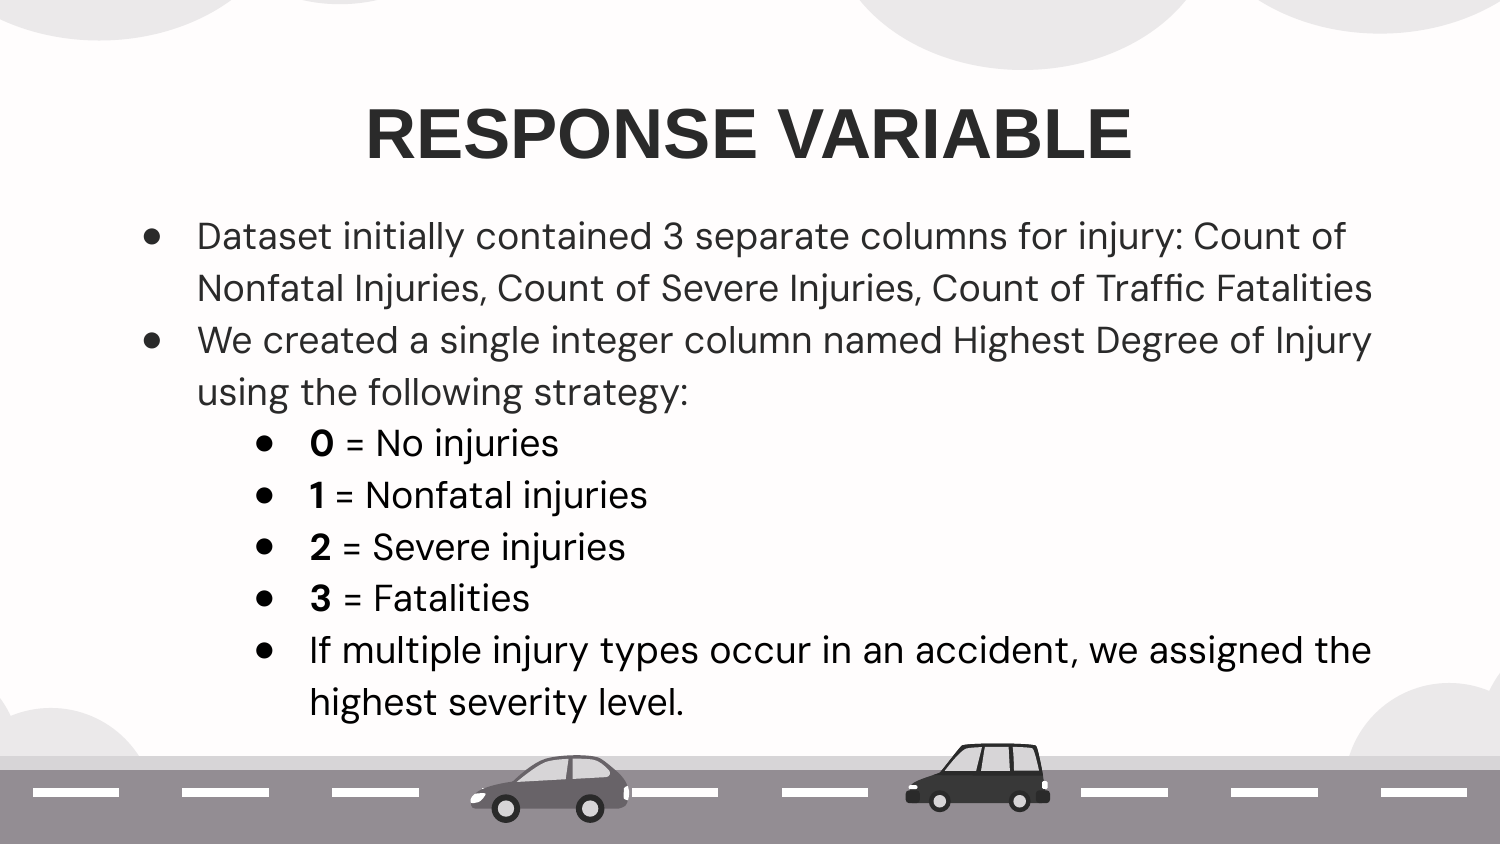

# RESPONSE VARIABLE
Dataset initially contained 3 separate columns for injury: Count of Nonfatal Injuries, Count of Severe Injuries, Count of Traffic Fatalities
We created a single integer column named Highest Degree of Injury using the following strategy:
0 = No injuries
1 = Nonfatal injuries
2 = Severe injuries
3 = Fatalities
If multiple injury types occur in an accident, we assigned the highest severity level.